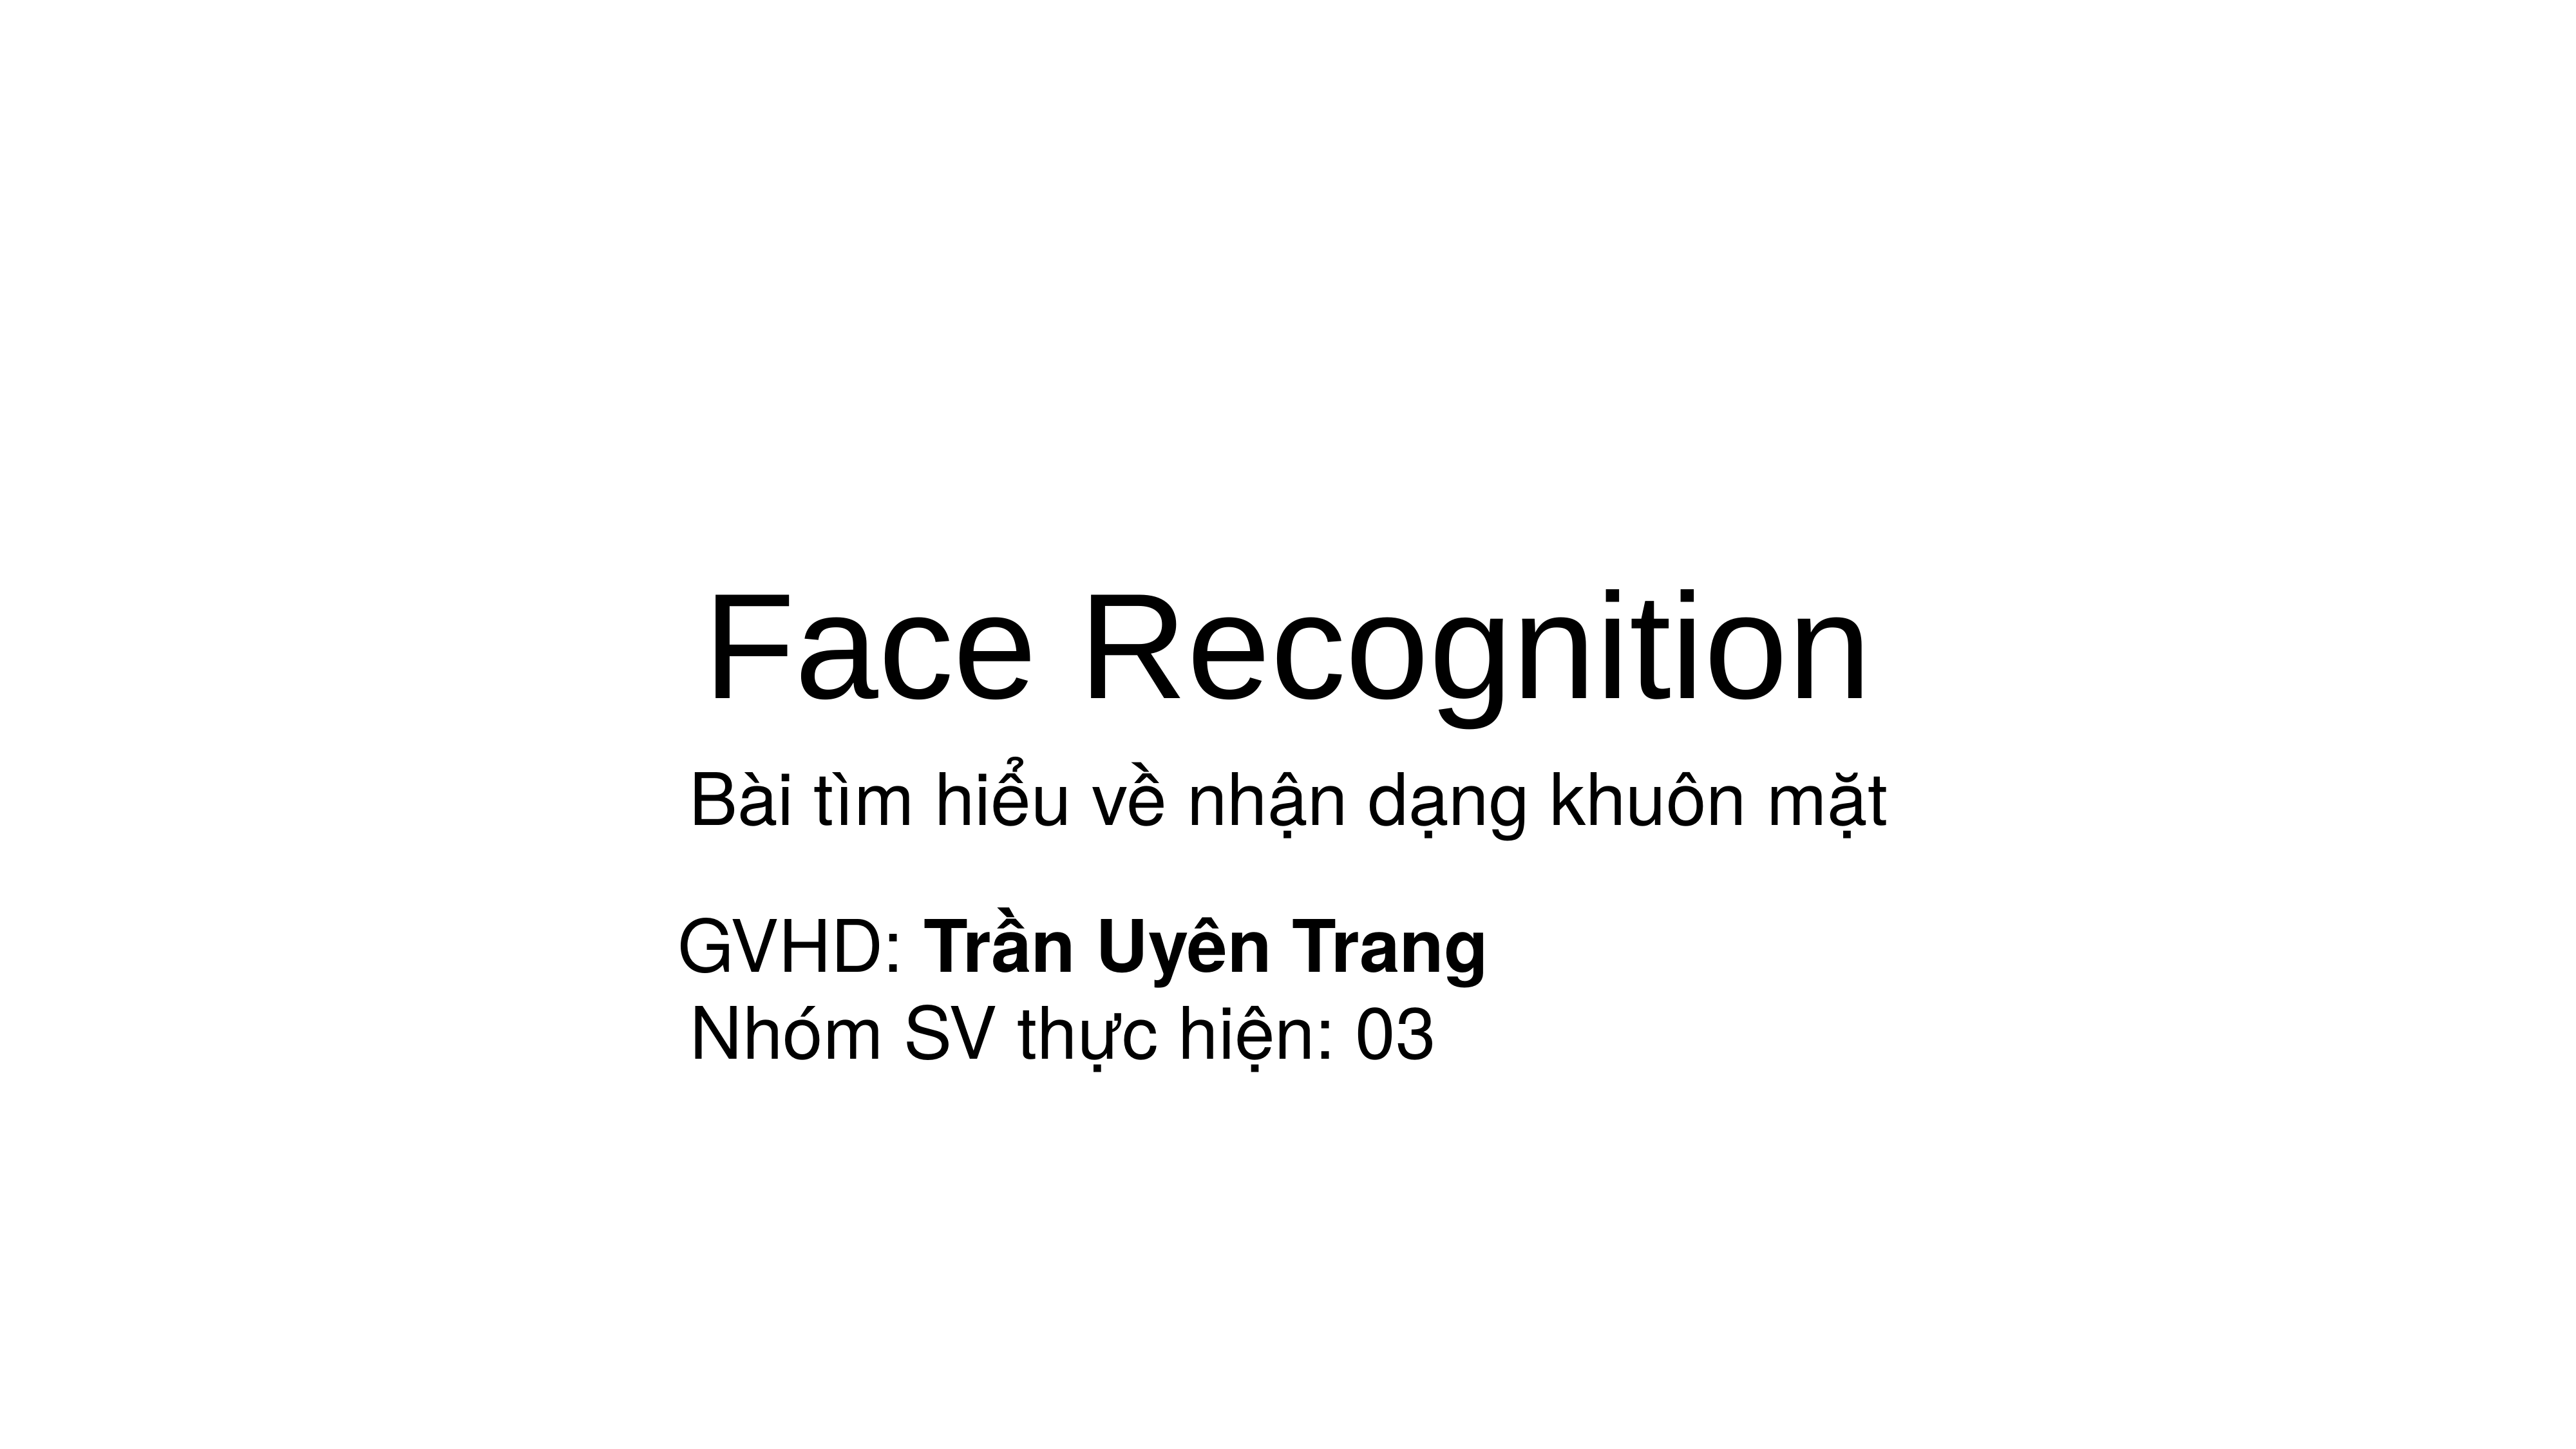

# Face Recognition
Bài tìm hiểu về nhận dạng khuôn mặt
  GVHD: Trần Uyên Trang
Nhóm SV thực hiện: 03